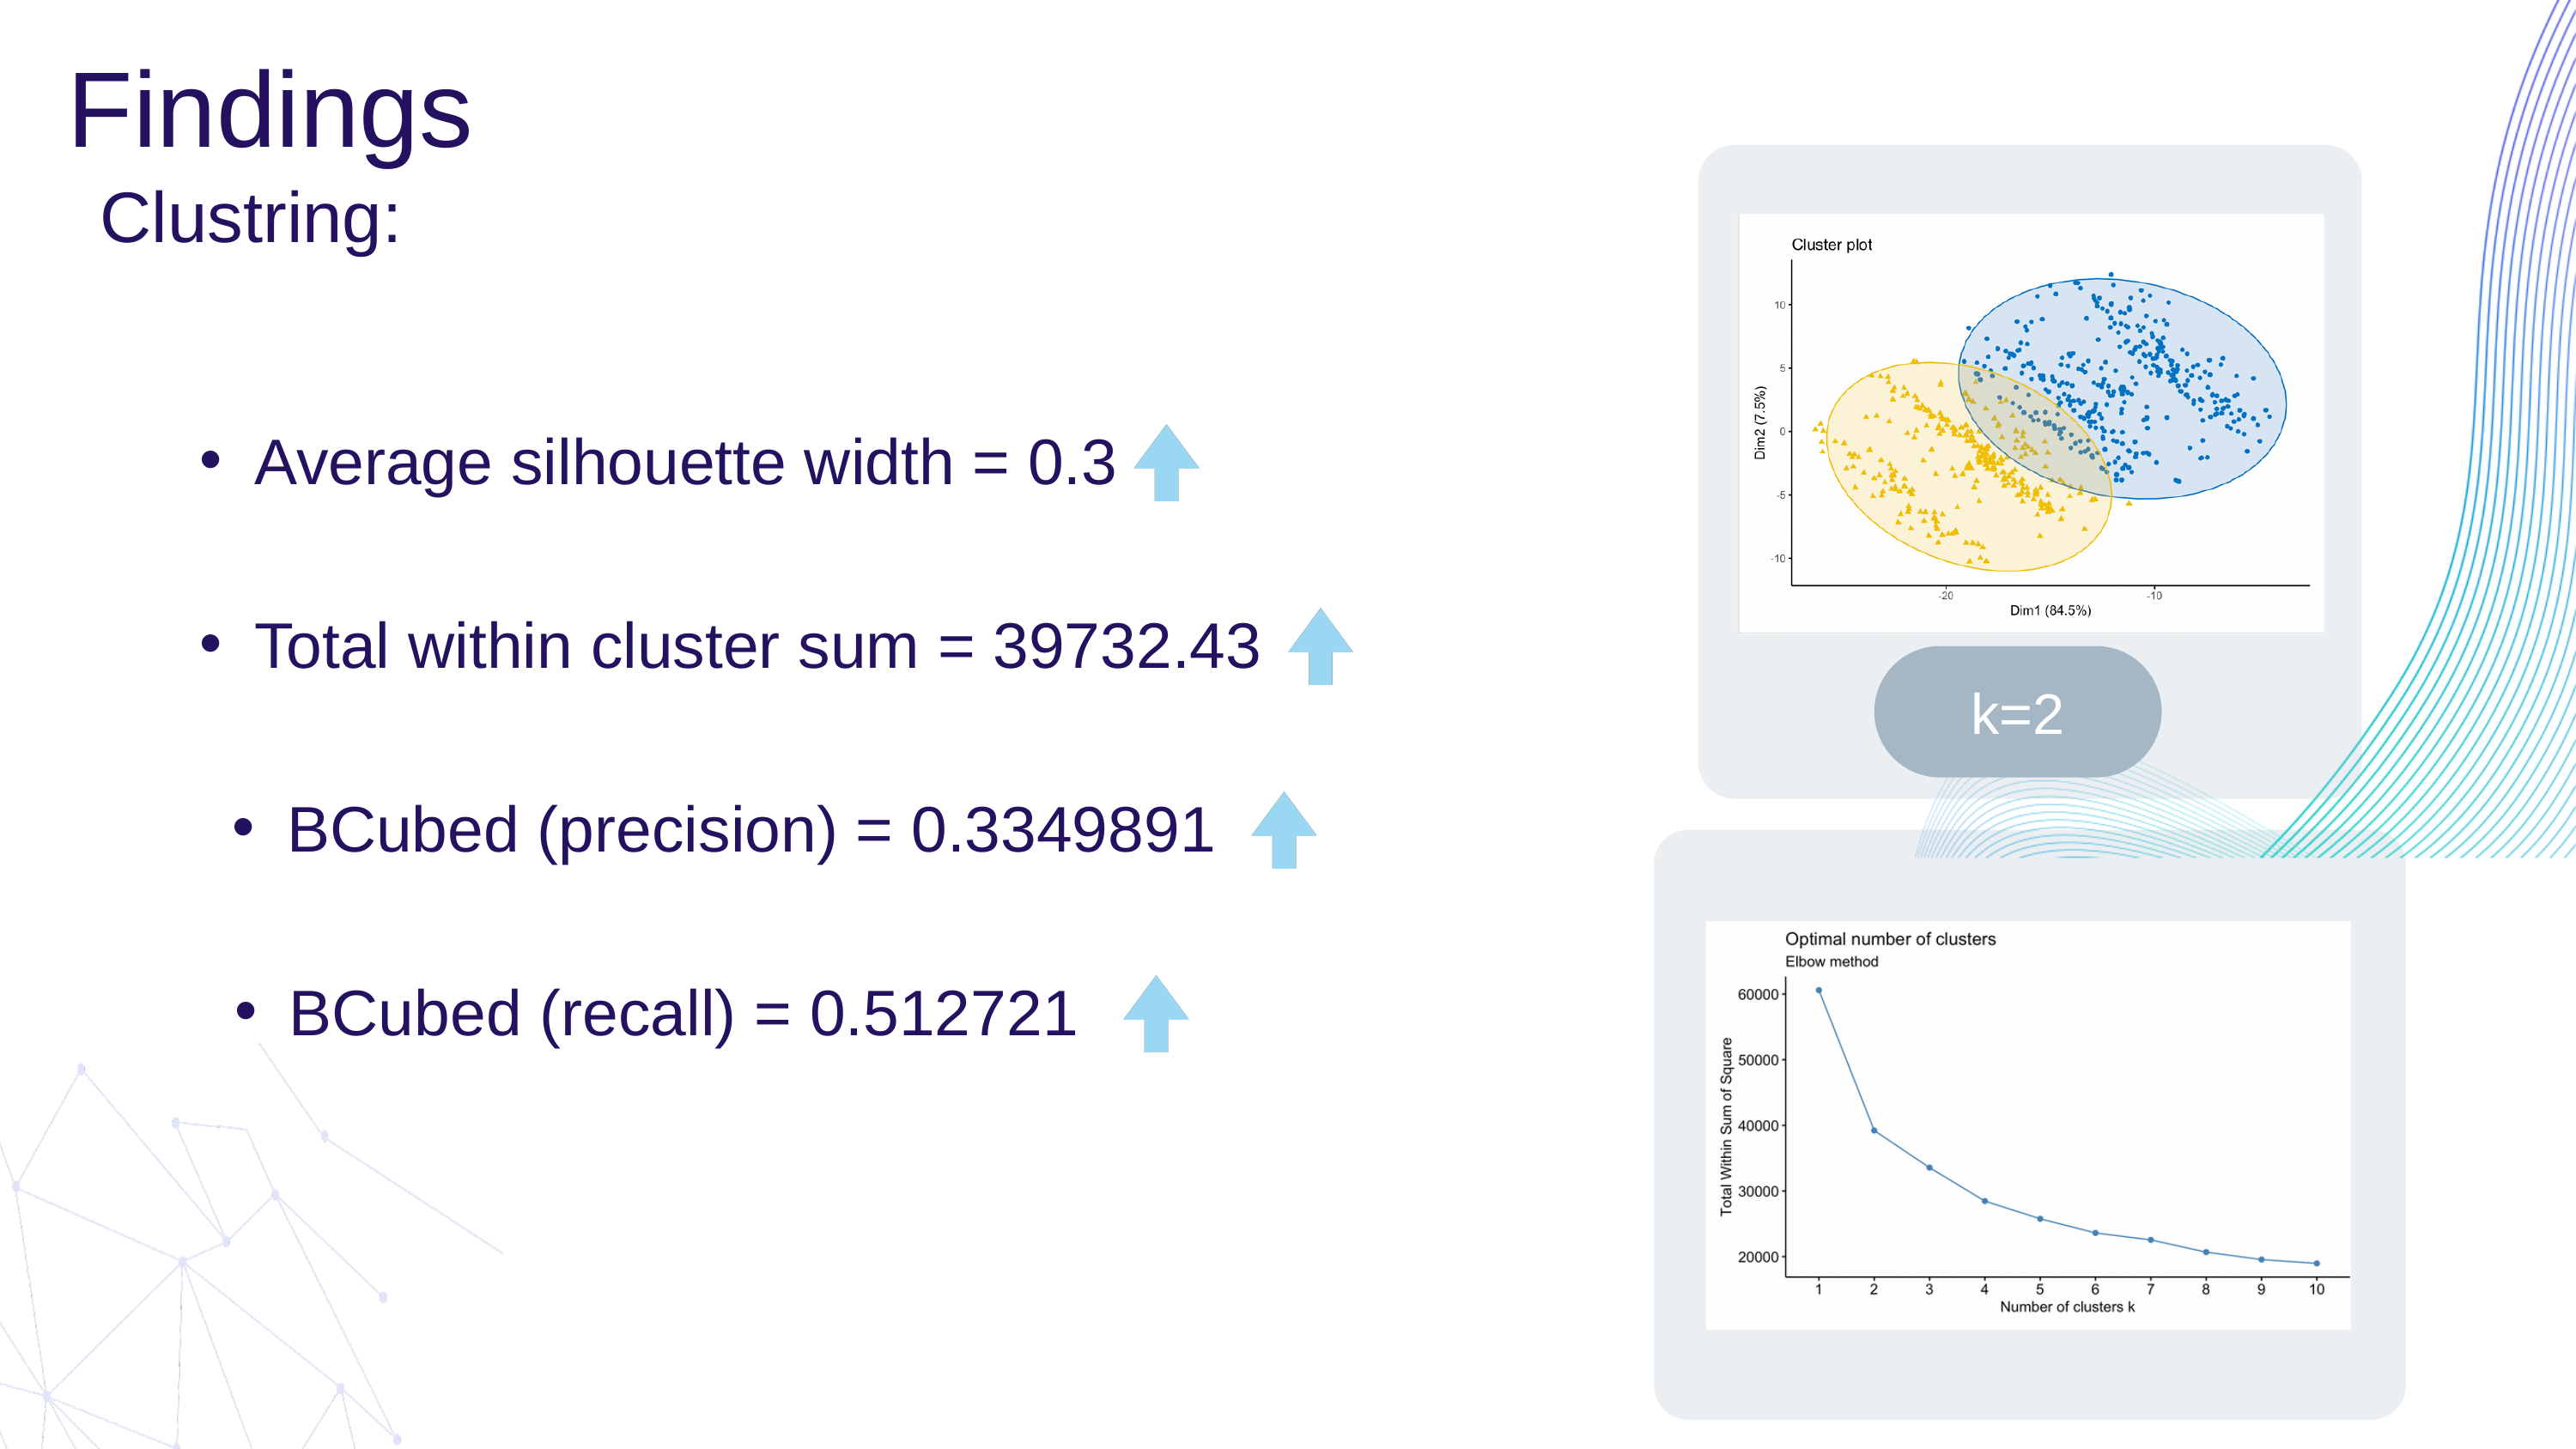

Findings

Clustring:

Average silhouette width = 0.3

Total within cluster sum = 39732.43

k=2
BCubed (precision) = 0.3349891

BCubed (recall) = 0.512721